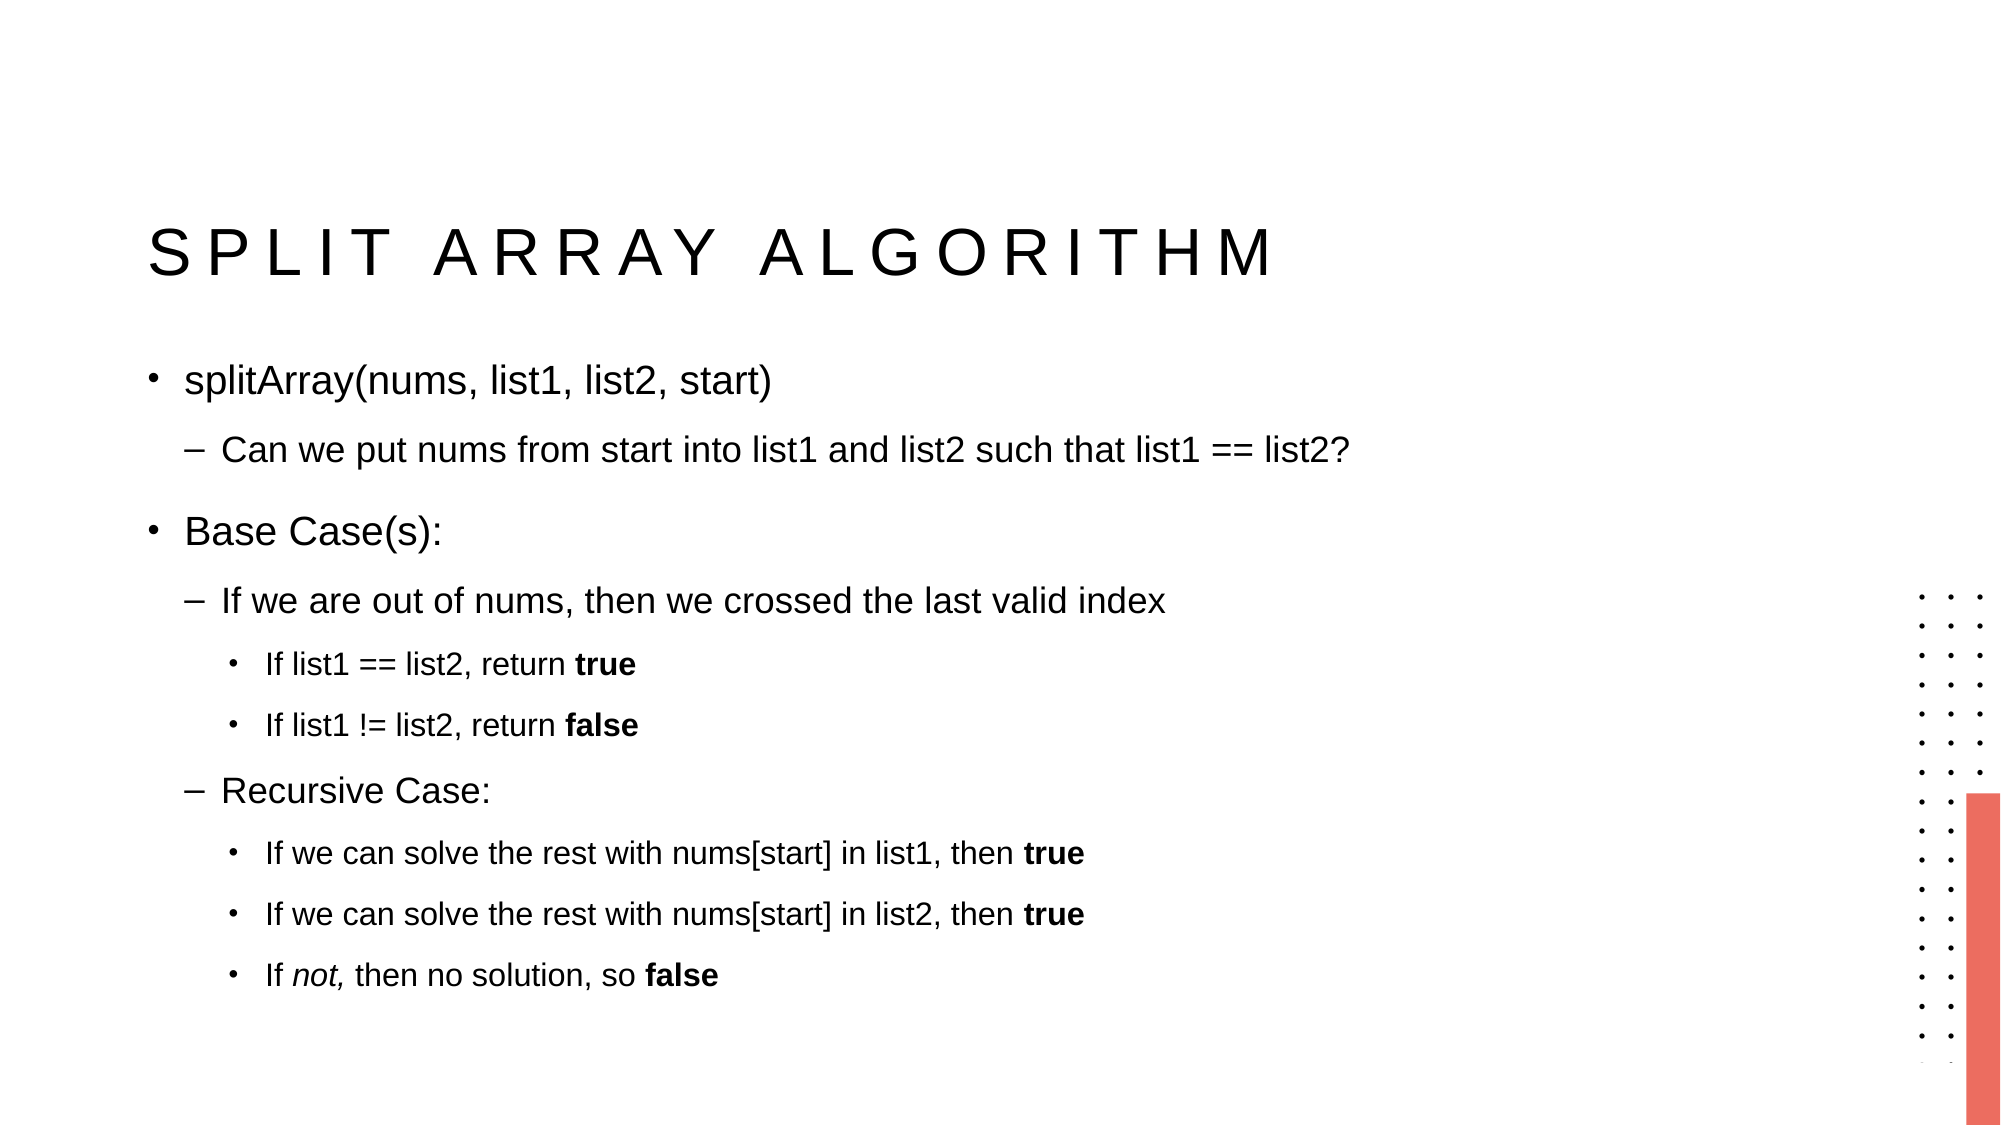

# Split Array Algorithm
splitArray(nums, list1, list2, start)
Can we put nums from start into list1 and list2 such that list1 == list2?
Base Case(s):
If we are out of nums, then we crossed the last valid index
If list1 == list2, return true
If list1 != list2, return false
Recursive Case:
If we can solve the rest with nums[start] in list1, then true
If we can solve the rest with nums[start] in list2, then true
If not, then no solution, so false